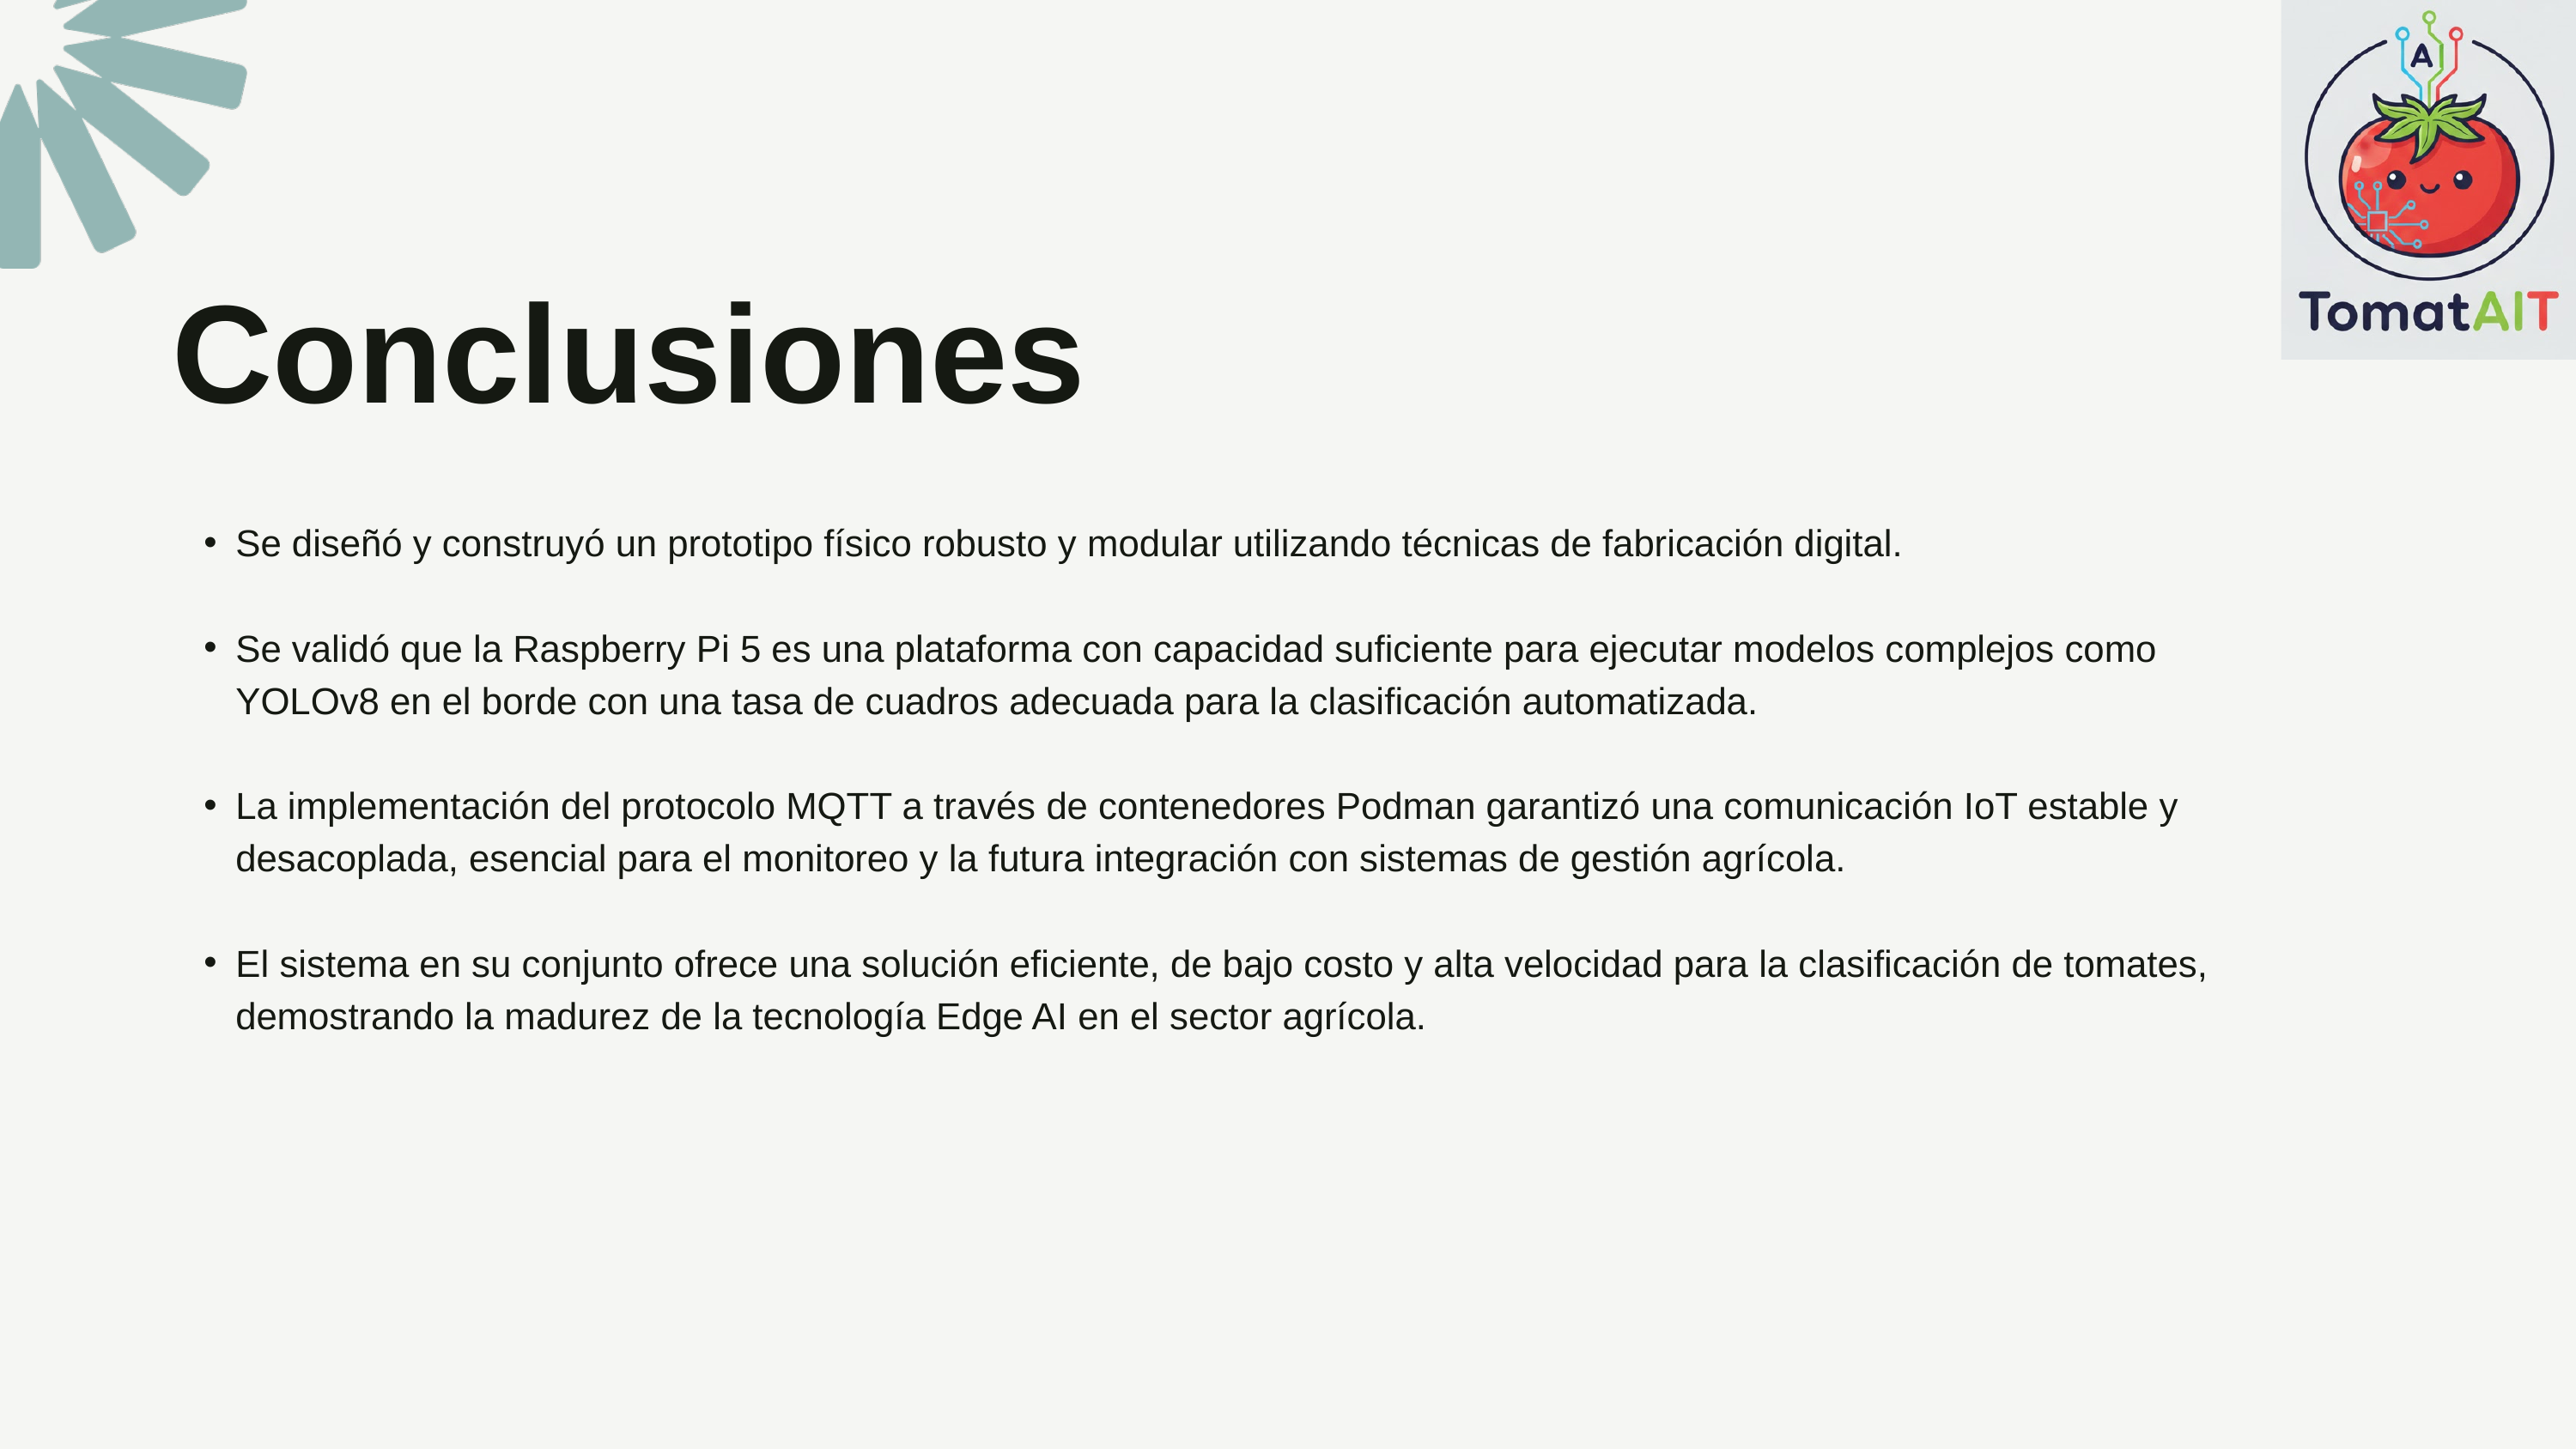

Conclusiones
Se diseñó y construyó un prototipo físico robusto y modular utilizando técnicas de fabricación digital.

Se validó que la Raspberry Pi 5 es una plataforma con capacidad suficiente para ejecutar modelos complejos como YOLOv8 en el borde con una tasa de cuadros adecuada para la clasificación automatizada.

La implementación del protocolo MQTT a través de contenedores Podman garantizó una comunicación IoT estable y desacoplada, esencial para el monitoreo y la futura integración con sistemas de gestión agrícola.

El sistema en su conjunto ofrece una solución eficiente, de bajo costo y alta velocidad para la clasificación de tomates, demostrando la madurez de la tecnología Edge AI en el sector agrícola.